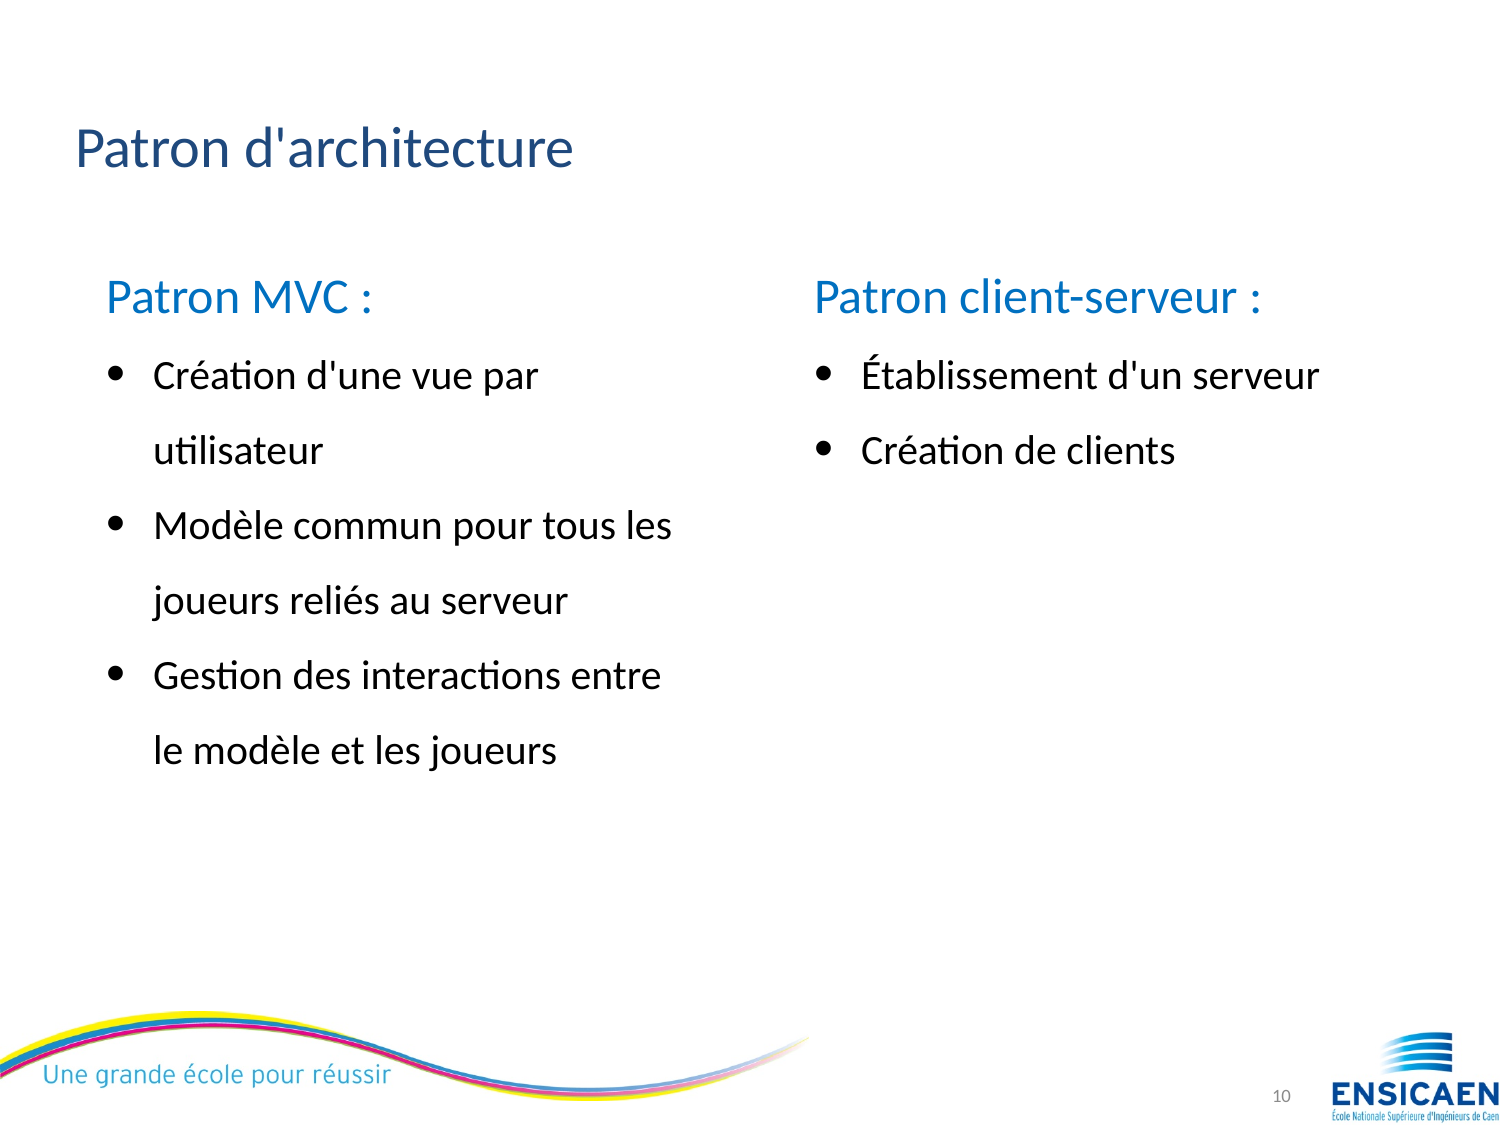

Patron d'architecture
Patron MVC :
Création d'une vue par utilisateur
Modèle commun pour tous les joueurs reliés au serveur
Gestion des interactions entre le modèle et les joueurs

Patron client-serveur :
Établissement d'un serveur
Création de clients